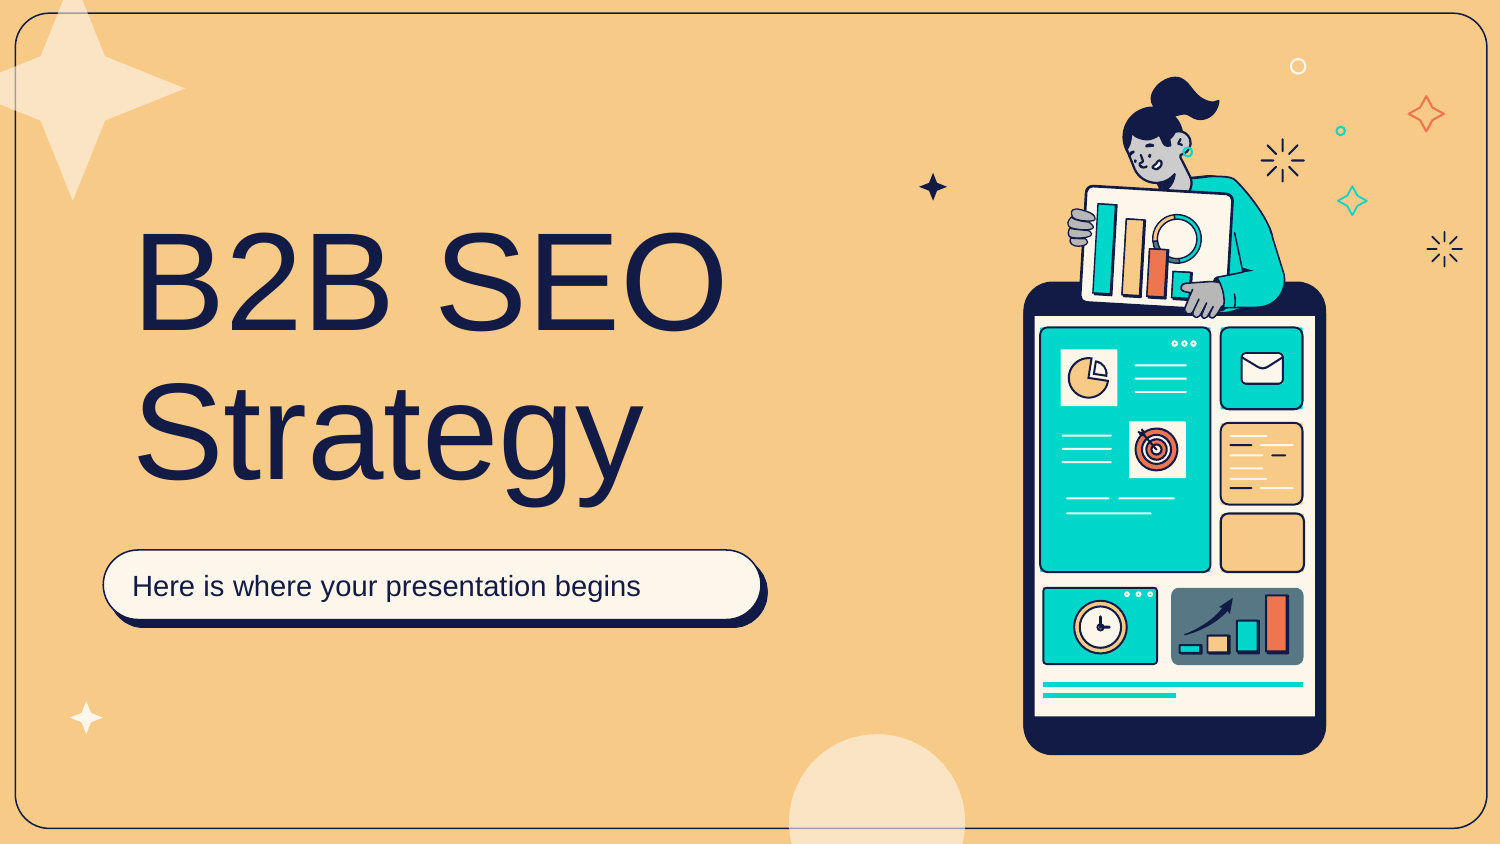

# B2B SEO Strategy

Here is where your presentation begins